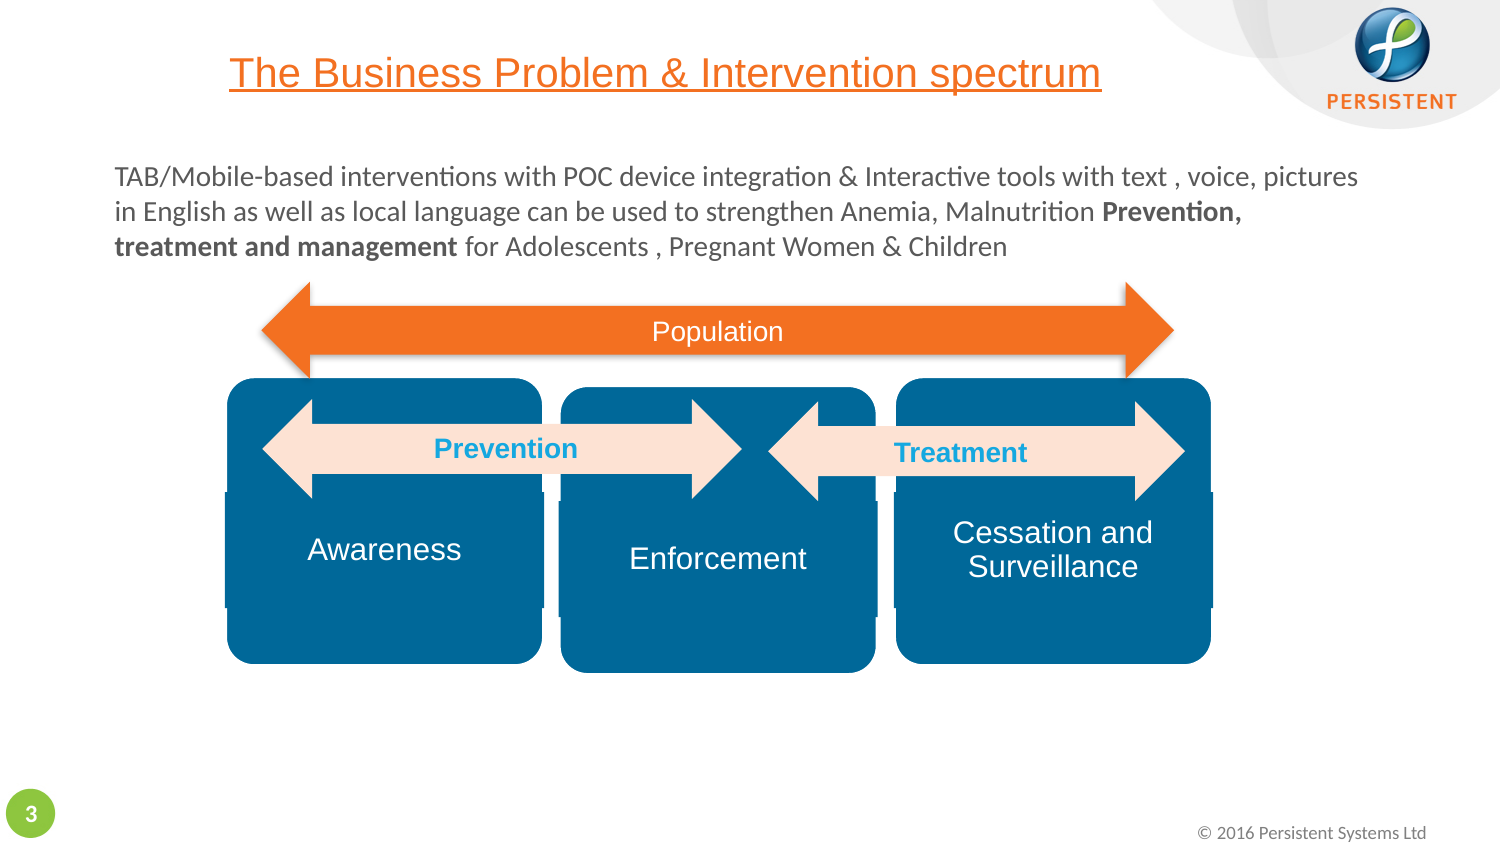

# The Business Problem & Intervention spectrum
TAB/Mobile-based interventions with POC device integration & Interactive tools with text , voice, pictures in English as well as local language can be used to strengthen Anemia, Malnutrition Prevention, treatment and management for Adolescents , Pregnant Women & Children
Population

Awareness

Cessation and Surveillance

Enforcement

Prevention
Treatment